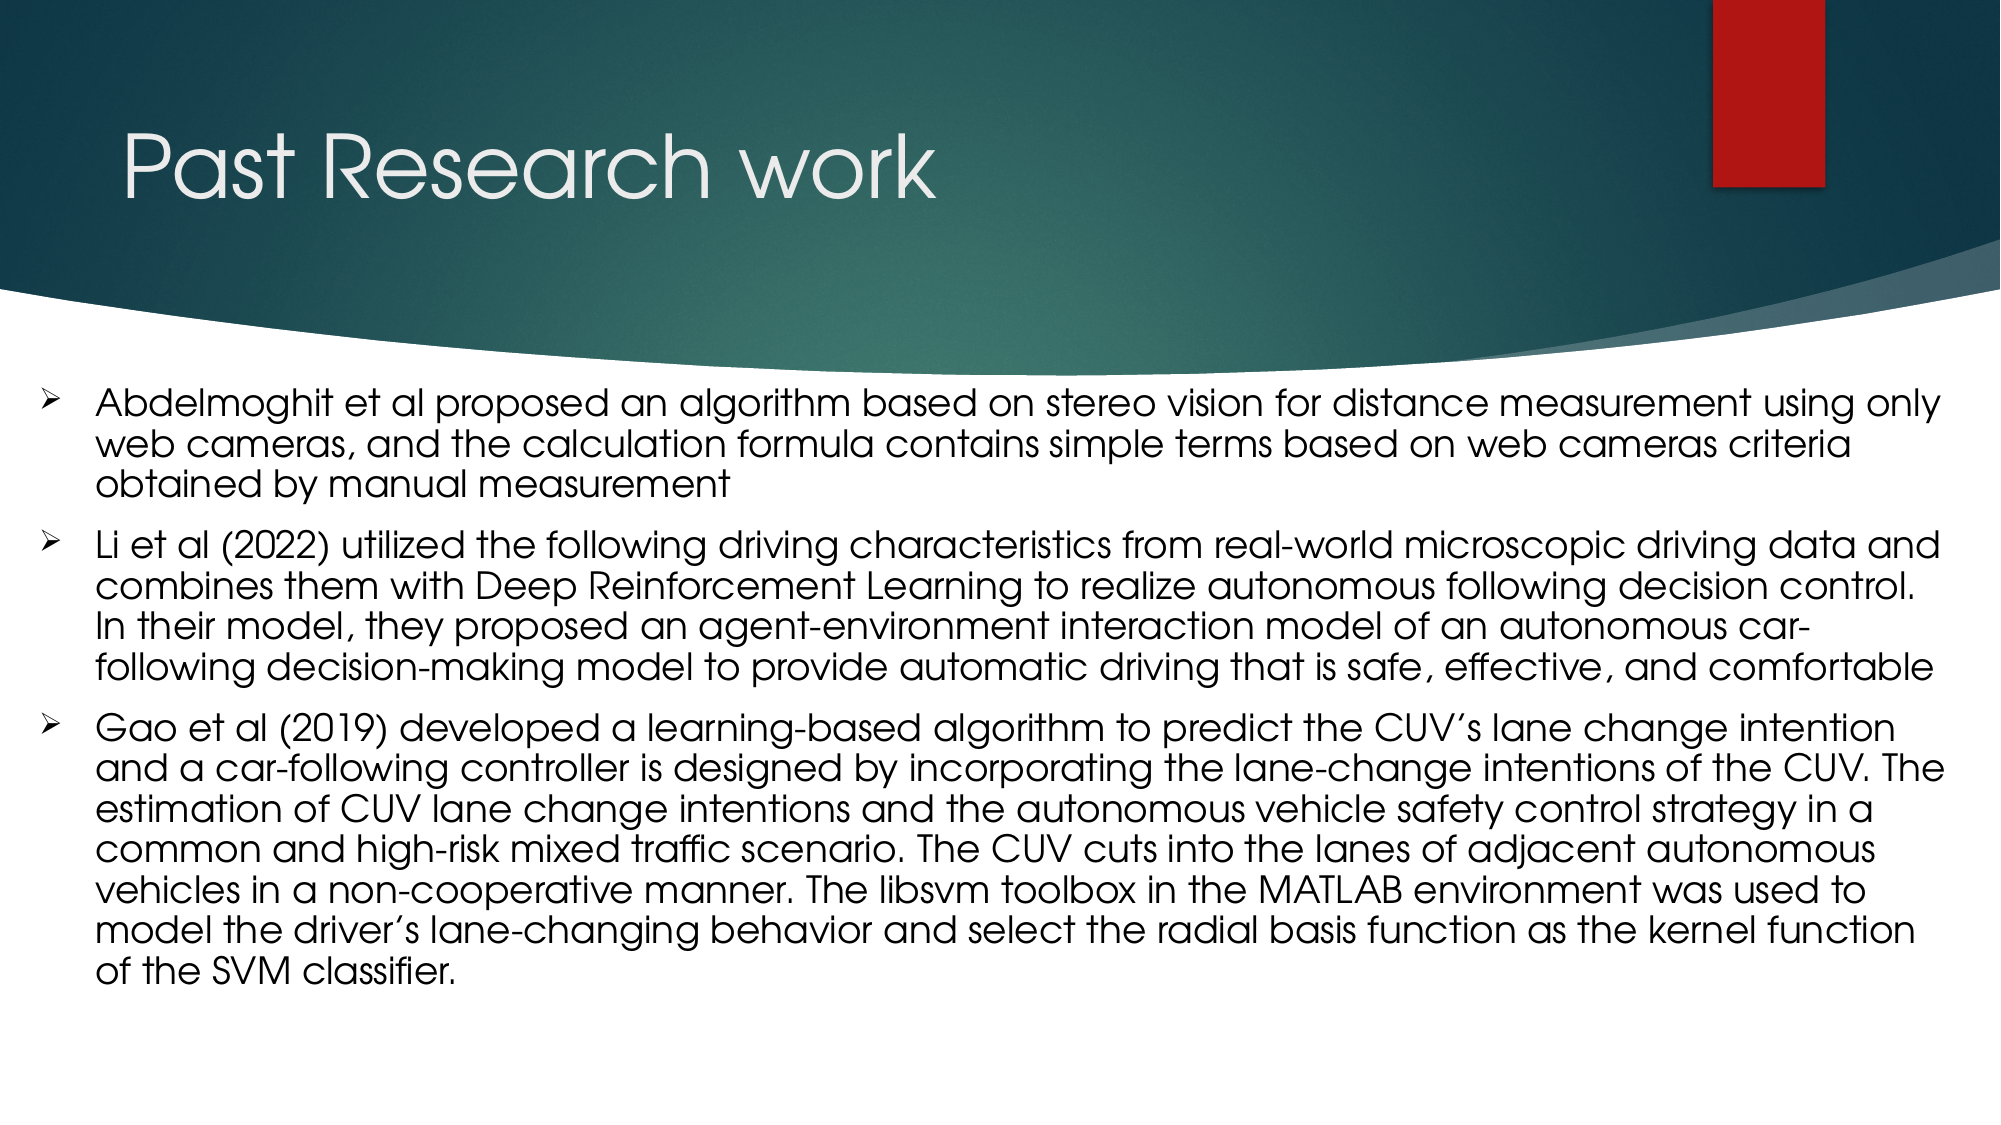

# Past Research work

Abdelmoghit et al proposed an algorithm based on stereo vision for distance measurement using only web cameras, and the calculation formula contains simple terms based on web cameras criteria obtained by manual measurement
Li et al (2022) utilized the following driving characteristics from real-world microscopic driving data and combines them with Deep Reinforcement Learning to realize autonomous following decision control. In their model, they proposed an agent-environment interaction model of an autonomous car-following decision-making model to provide automatic driving that is safe, effective, and comfortable
Gao et al (2019) developed a learning-based algorithm to predict the CUV’s lane change intention and a car-following controller is designed by incorporating the lane-change intentions of the CUV. The estimation of CUV lane change intentions and the autonomous vehicle safety control strategy in a common and high-risk mixed traffic scenario. The CUV cuts into the lanes of adjacent autonomous vehicles in a non-cooperative manner. The libsvm toolbox in the MATLAB environment was used to model the driver’s lane-changing behavior and select the radial basis function as the kernel function of the SVM classifier.